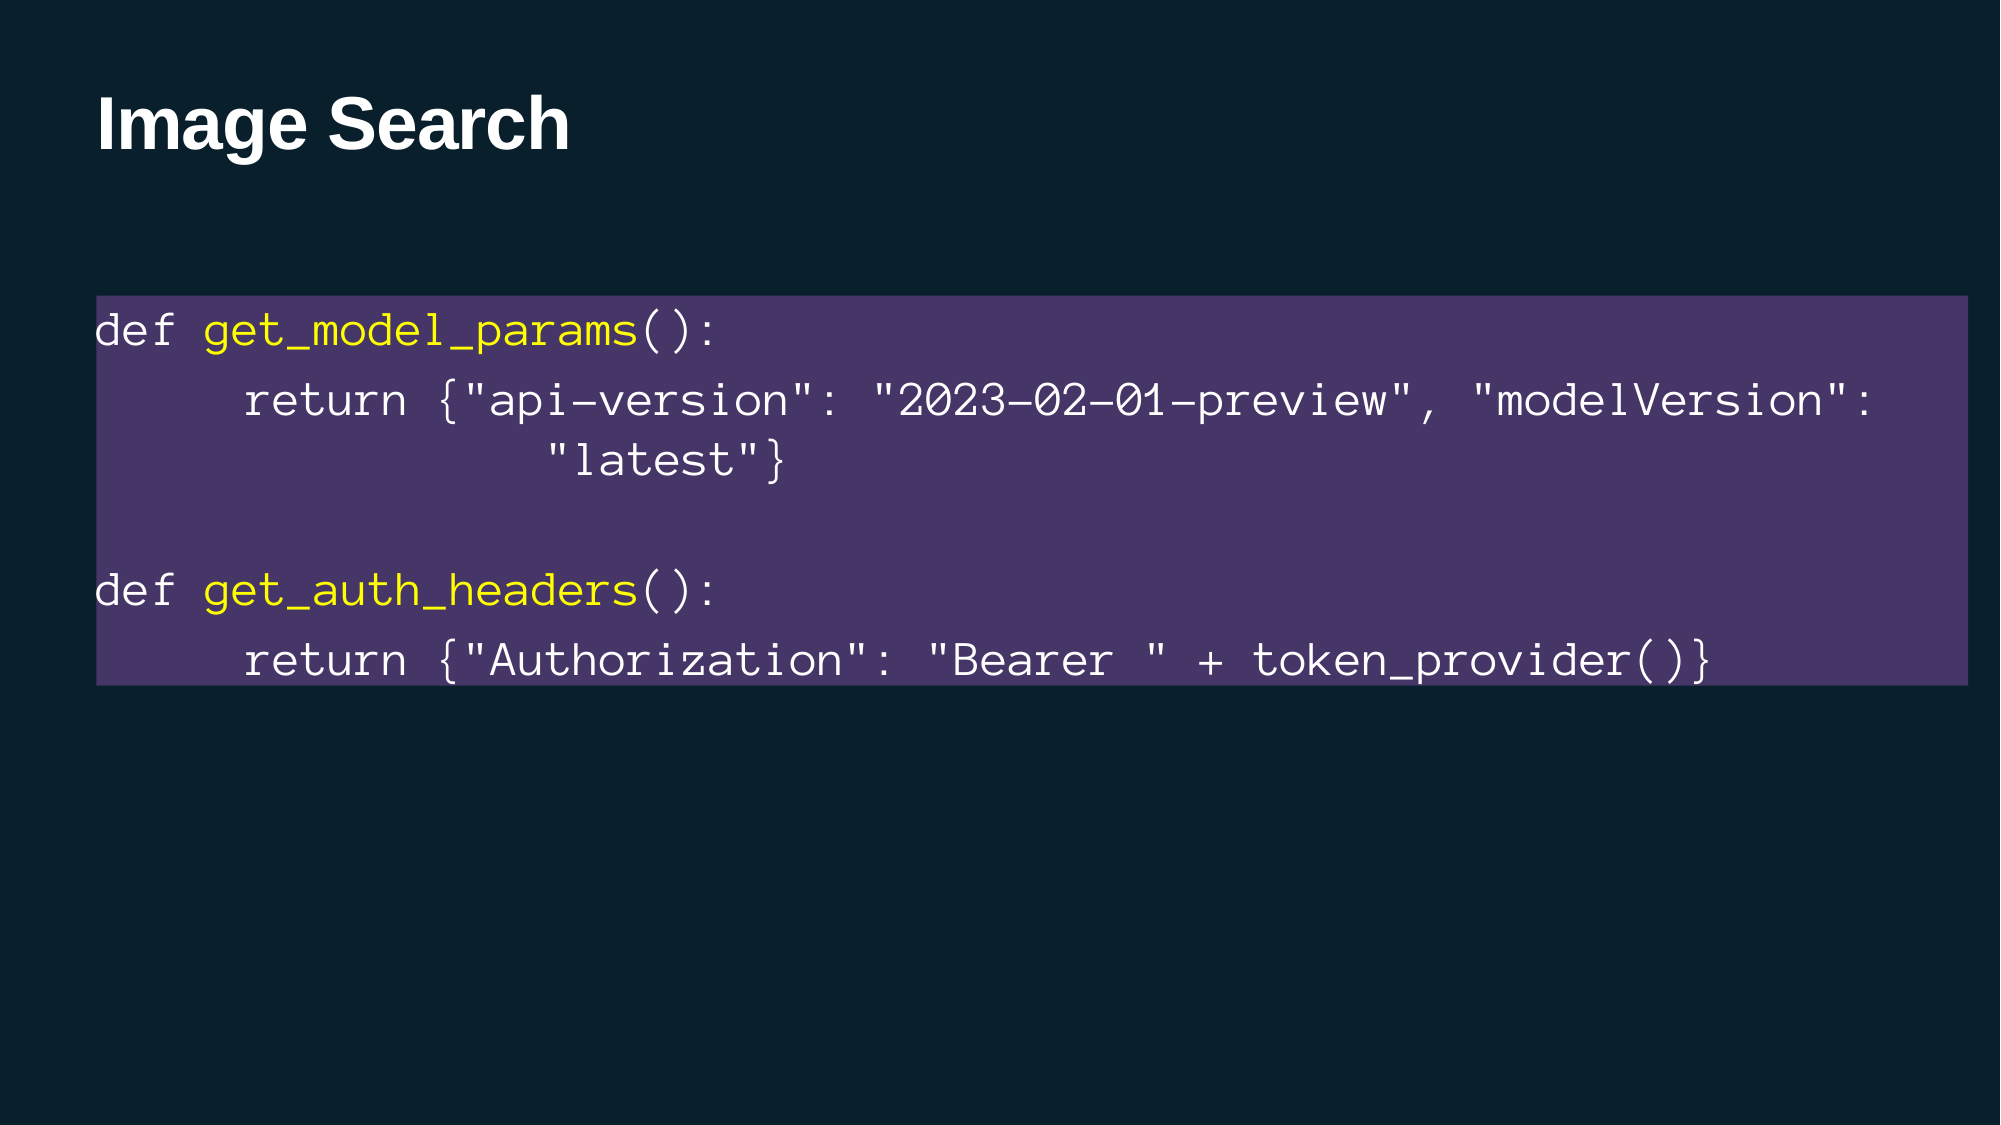

# Image Search
def get_model_params():
	return {"api-version": "2023-02-01-preview", "modelVersion": 			"latest"}
def get_auth_headers():
	return {"Authorization": "Bearer " + token_provider()}